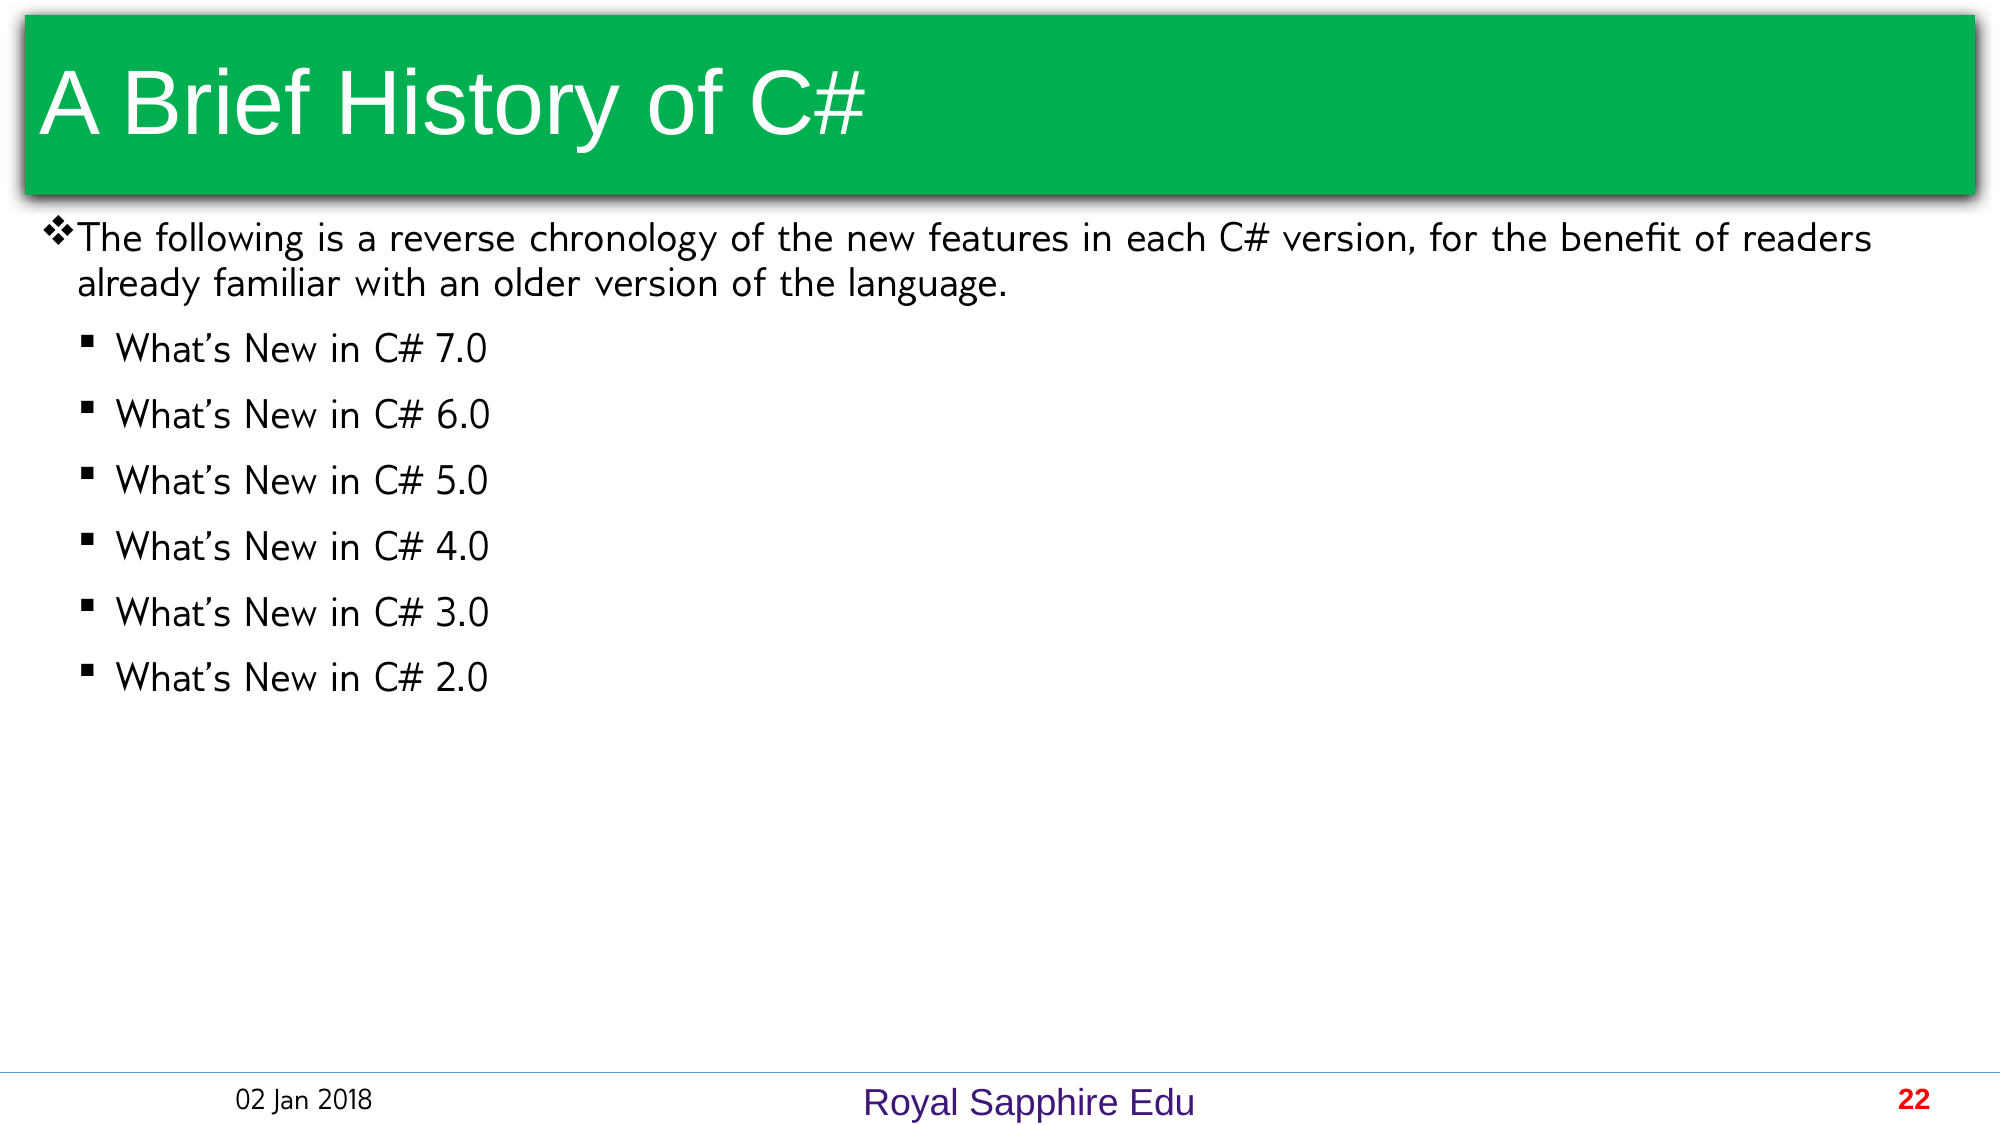

# A Brief History of C#
The following is a reverse chronology of the new features in each C# version, for the benefit of readers already familiar with an older version of the language.
What’s New in C# 7.0
What’s New in C# 6.0
What’s New in C# 5.0
What’s New in C# 4.0
What’s New in C# 3.0
What’s New in C# 2.0
02 Jan 2018
22